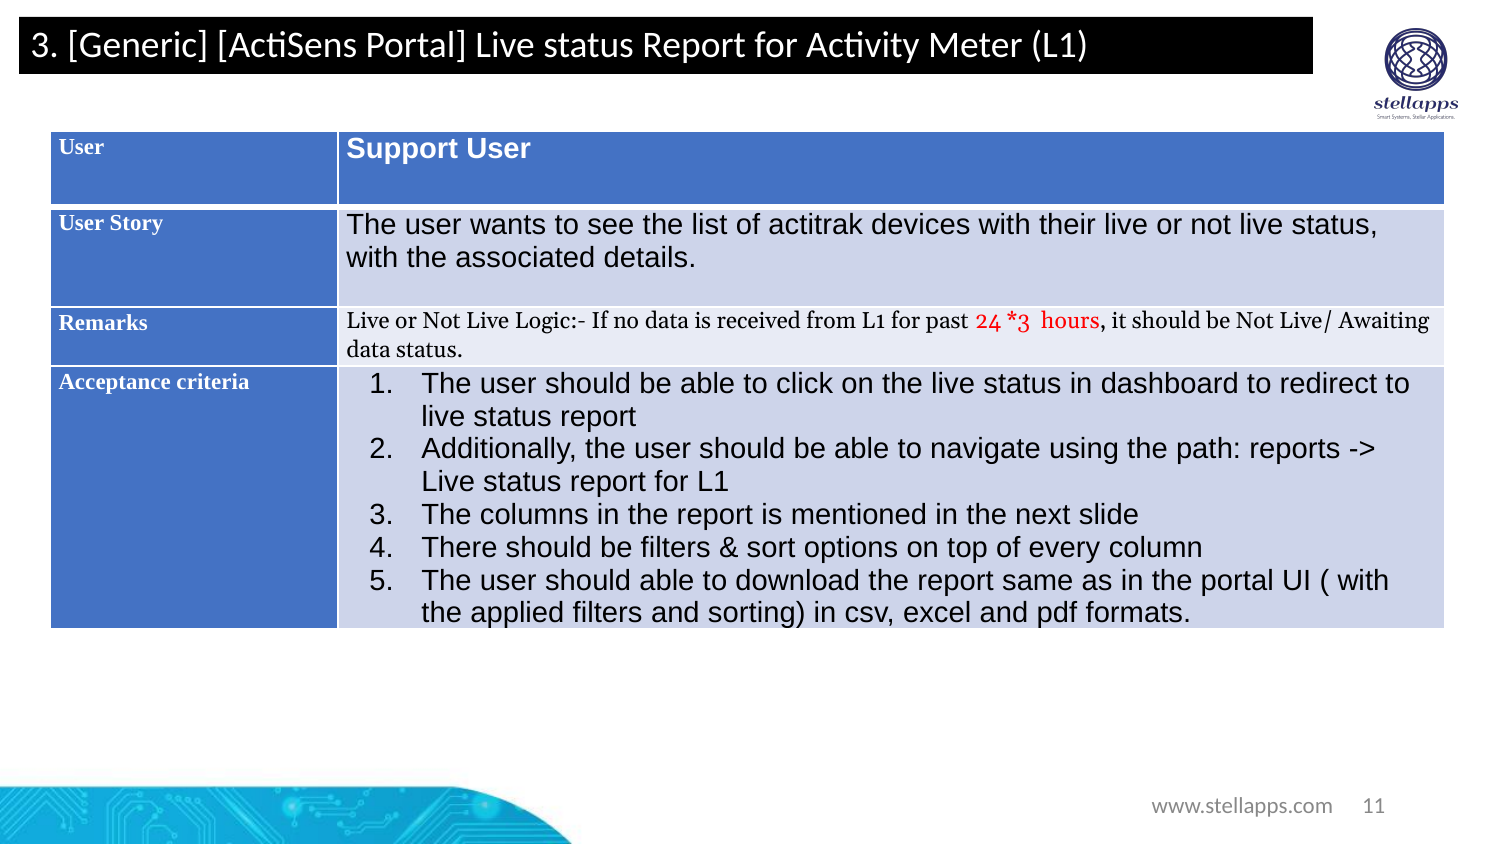

# 3. [Generic] [ActiSens Portal] Live status Report for Activity Meter (L1)
| User | Support User |
| --- | --- |
| User Story | The user wants to see the list of actitrak devices with their live or not live status, with the associated details. |
| Remarks | Live or Not Live Logic:- If no data is received from L1 for past 24 \*3 hours, it should be Not Live/ Awaiting data status. |
| Acceptance criteria | The user should be able to click on the live status in dashboard to redirect to live status report Additionally, the user should be able to navigate using the path: reports -> Live status report for L1 The columns in the report is mentioned in the next slide There should be filters & sort options on top of every column The user should able to download the report same as in the portal UI ( with the applied filters and sorting) in csv, excel and pdf formats. |
www.stellapps.com
11